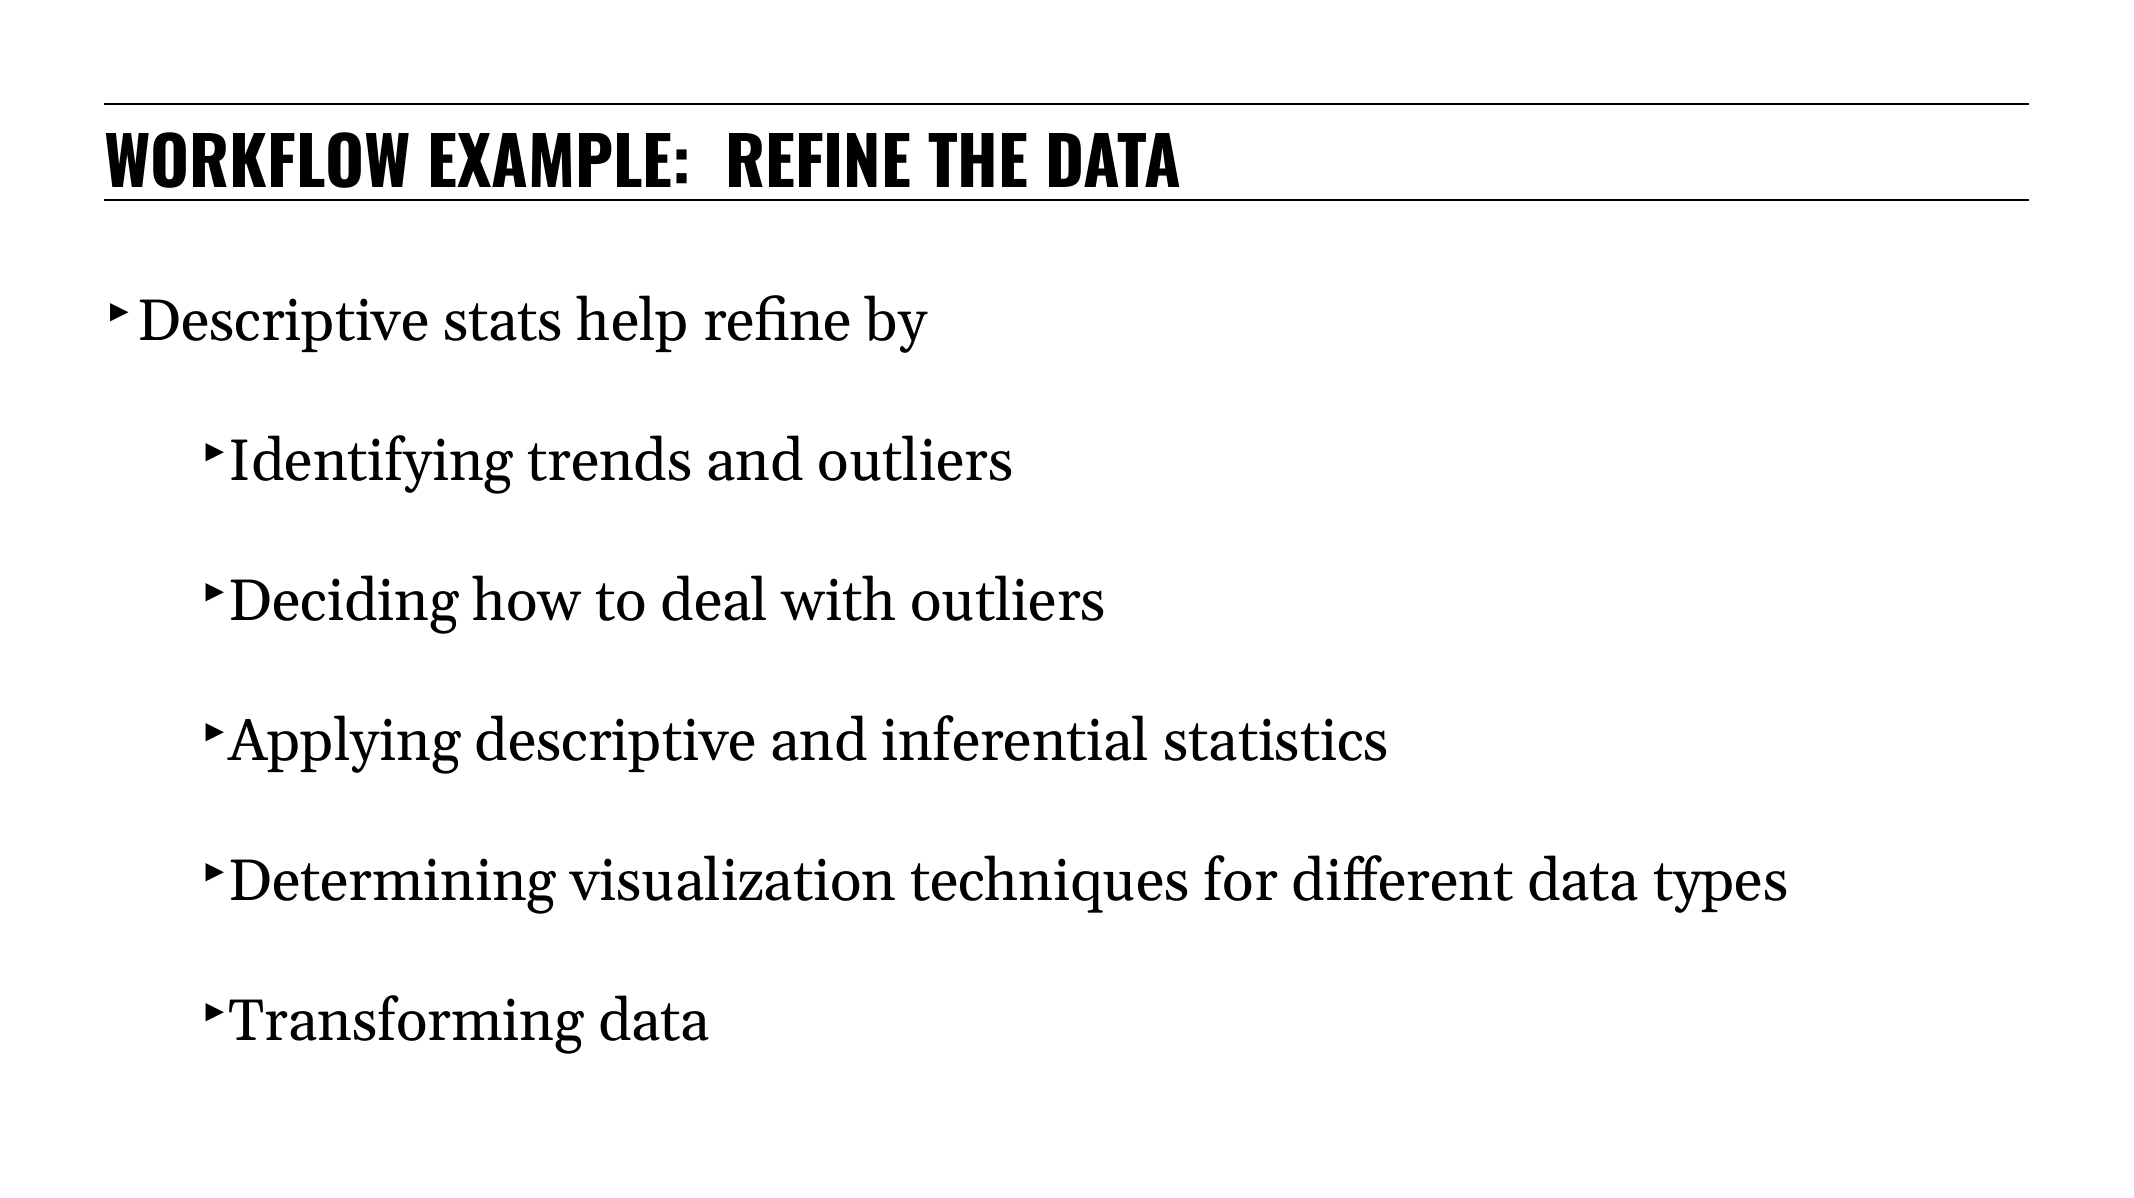

WORKFLOW EXAMPLE:  REFINE THE DATA

Descriptive stats help refine by

Identifying trends and outliers

Deciding how to deal with outliers

Applying descriptive and inferential statistics

Determining visualization techniques for different data types

Transforming data